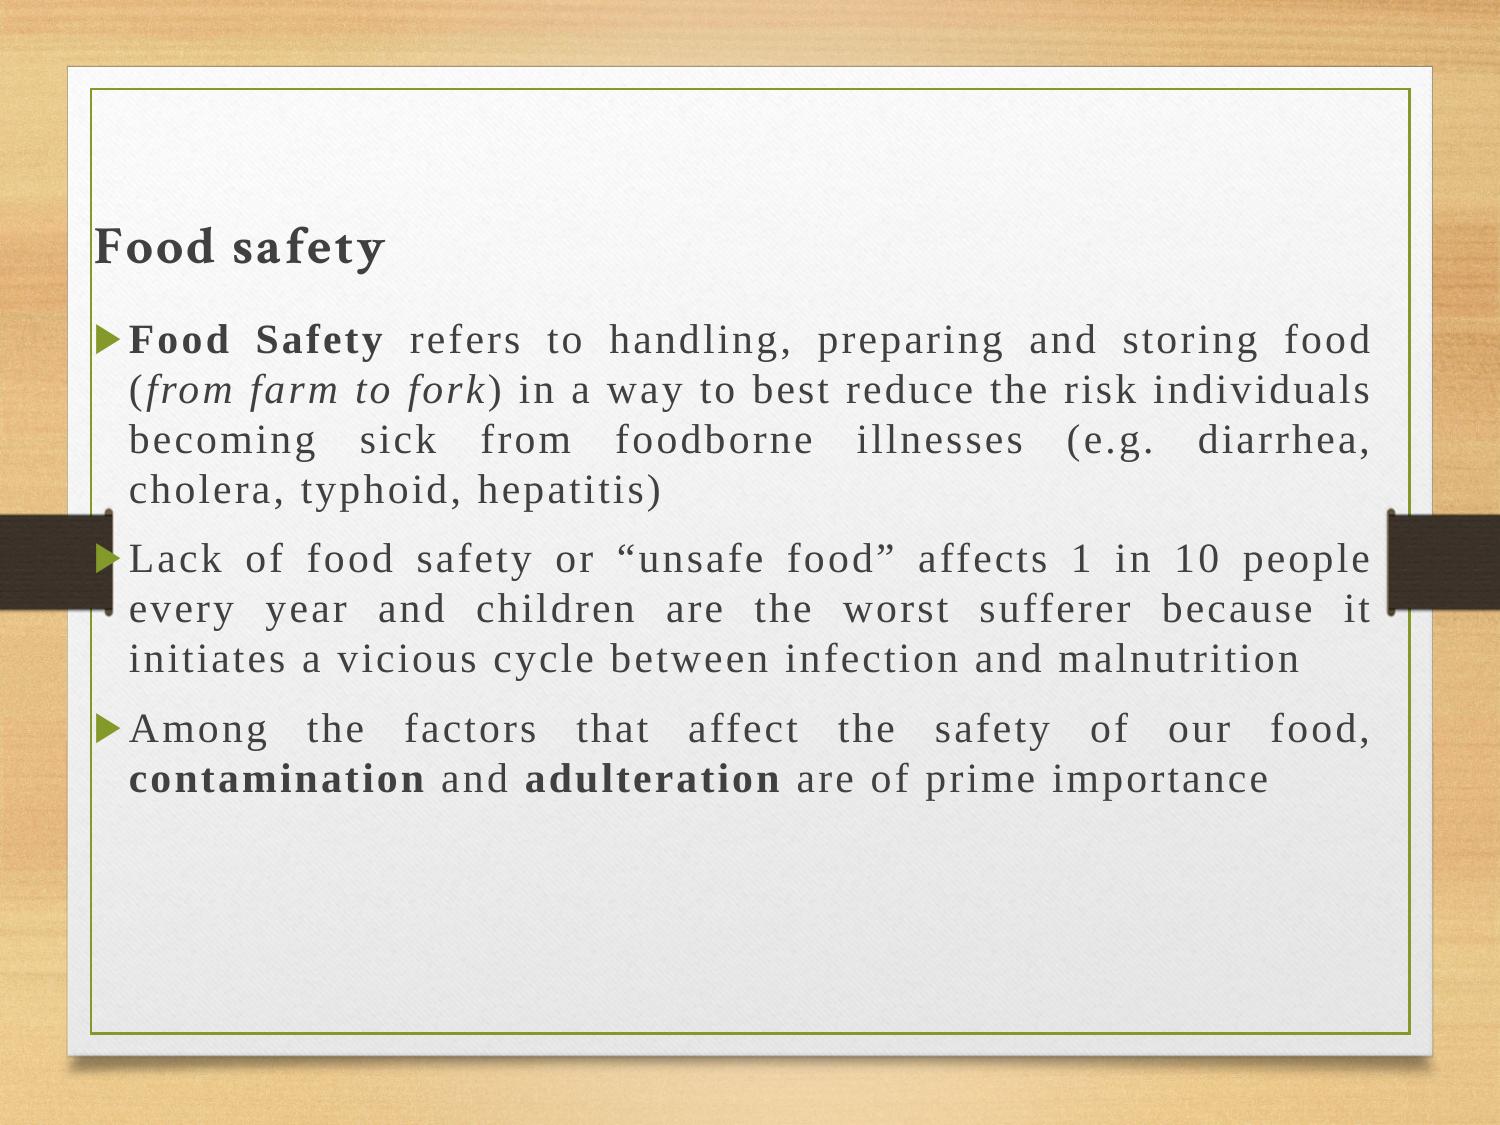

Food safety
Food Safety refers to handling, preparing and storing food (from farm to fork) in a way to best reduce the risk individuals becoming sick from foodborne illnesses (e.g. diarrhea, cholera, typhoid, hepatitis)
Lack of food safety or “unsafe food” affects 1 in 10 people every year and children are the worst sufferer because it initiates a vicious cycle between infection and malnutrition
Among the factors that affect the safety of our food, contamination and adulteration are of prime importance